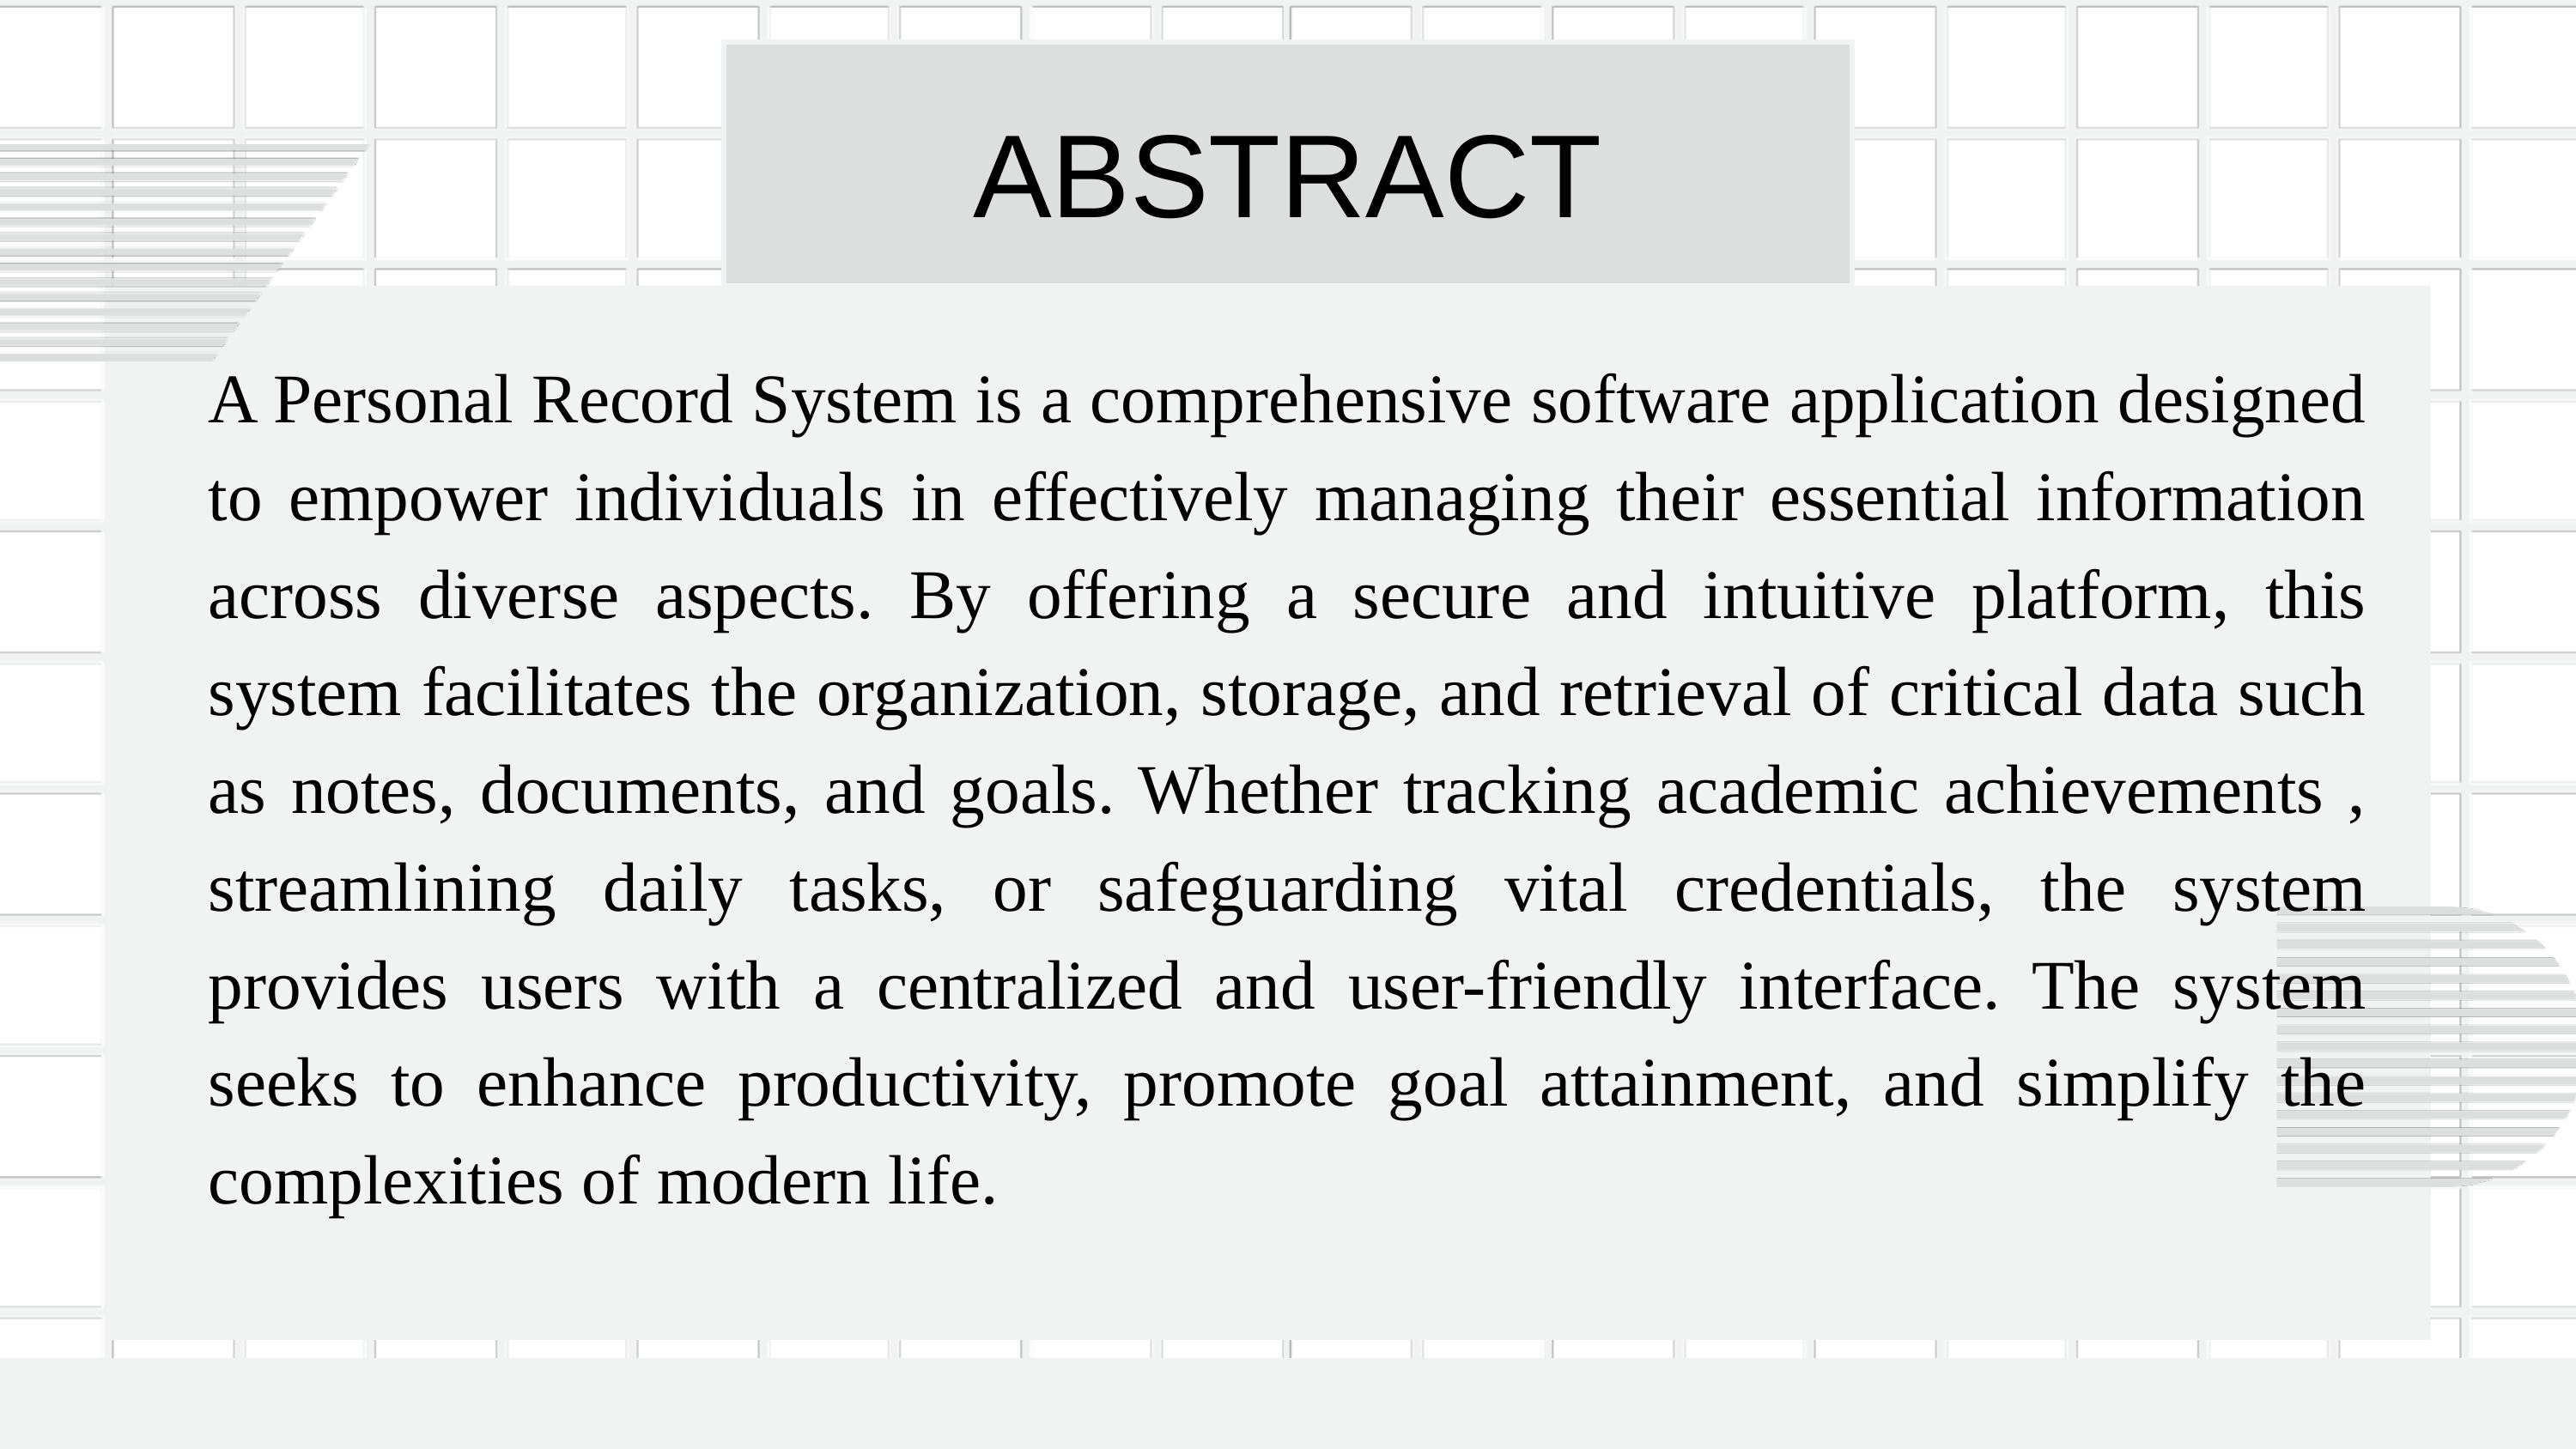

ABSTRACT

A Personal Record System is a comprehensive software application designed to empower individuals in effectively managing their essential information across diverse aspects. By offering a secure and intuitive platform, this system facilitates the organization, storage, and retrieval of critical data such as notes, documents, and goals. Whether tracking academic achievements , streamlining daily tasks, or safeguarding vital credentials, the system provides users with a centralized and user-friendly interface. The system seeks to enhance productivity, promote goal attainment, and simplify the complexities of modern life.